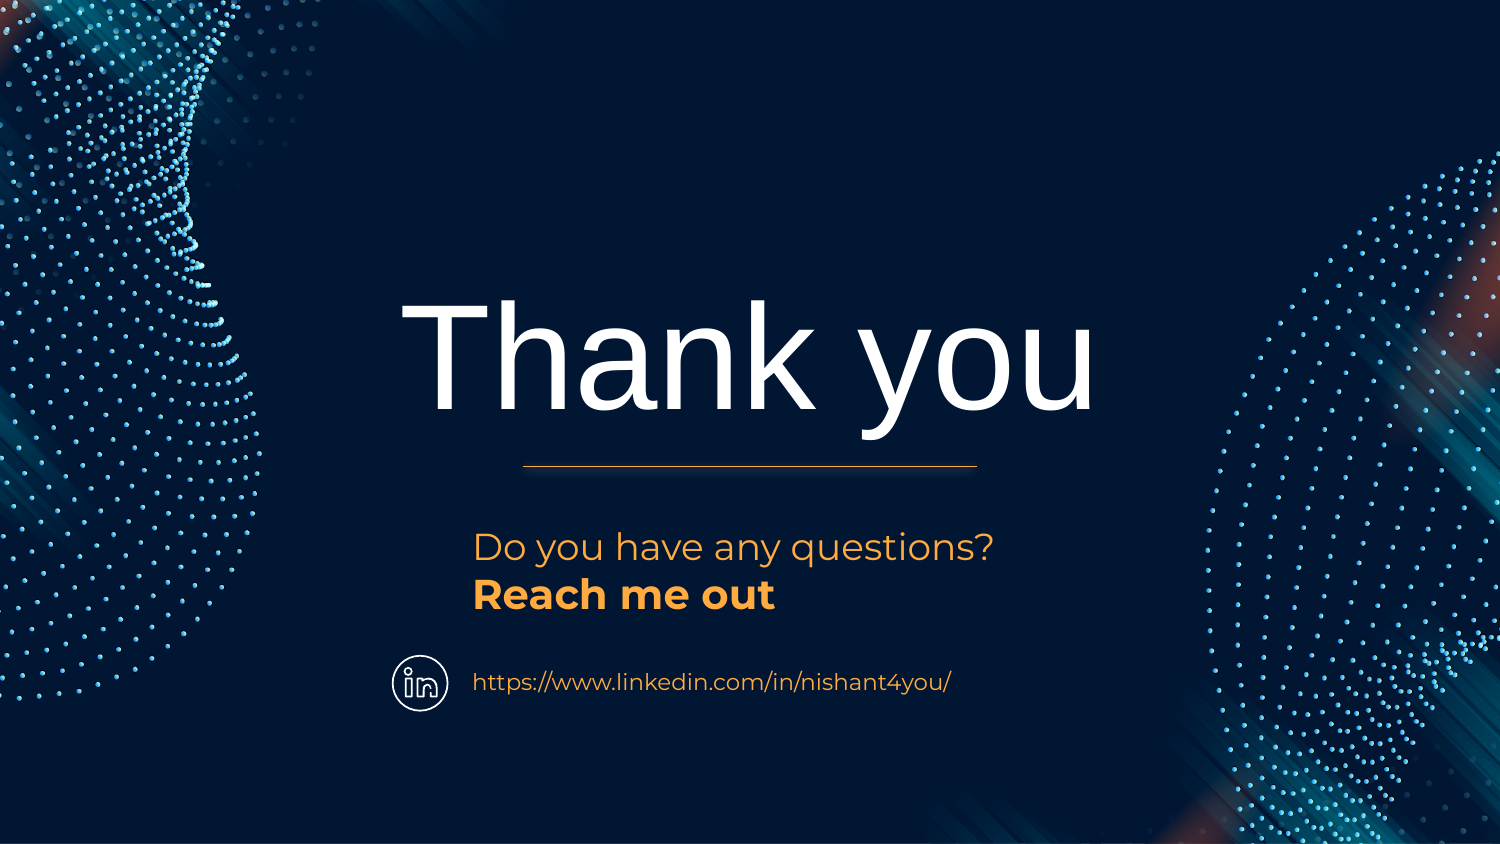

# Thank you
Do you have any questions?
Reach me out

https://www.linkedin.com/in/nishant4you/